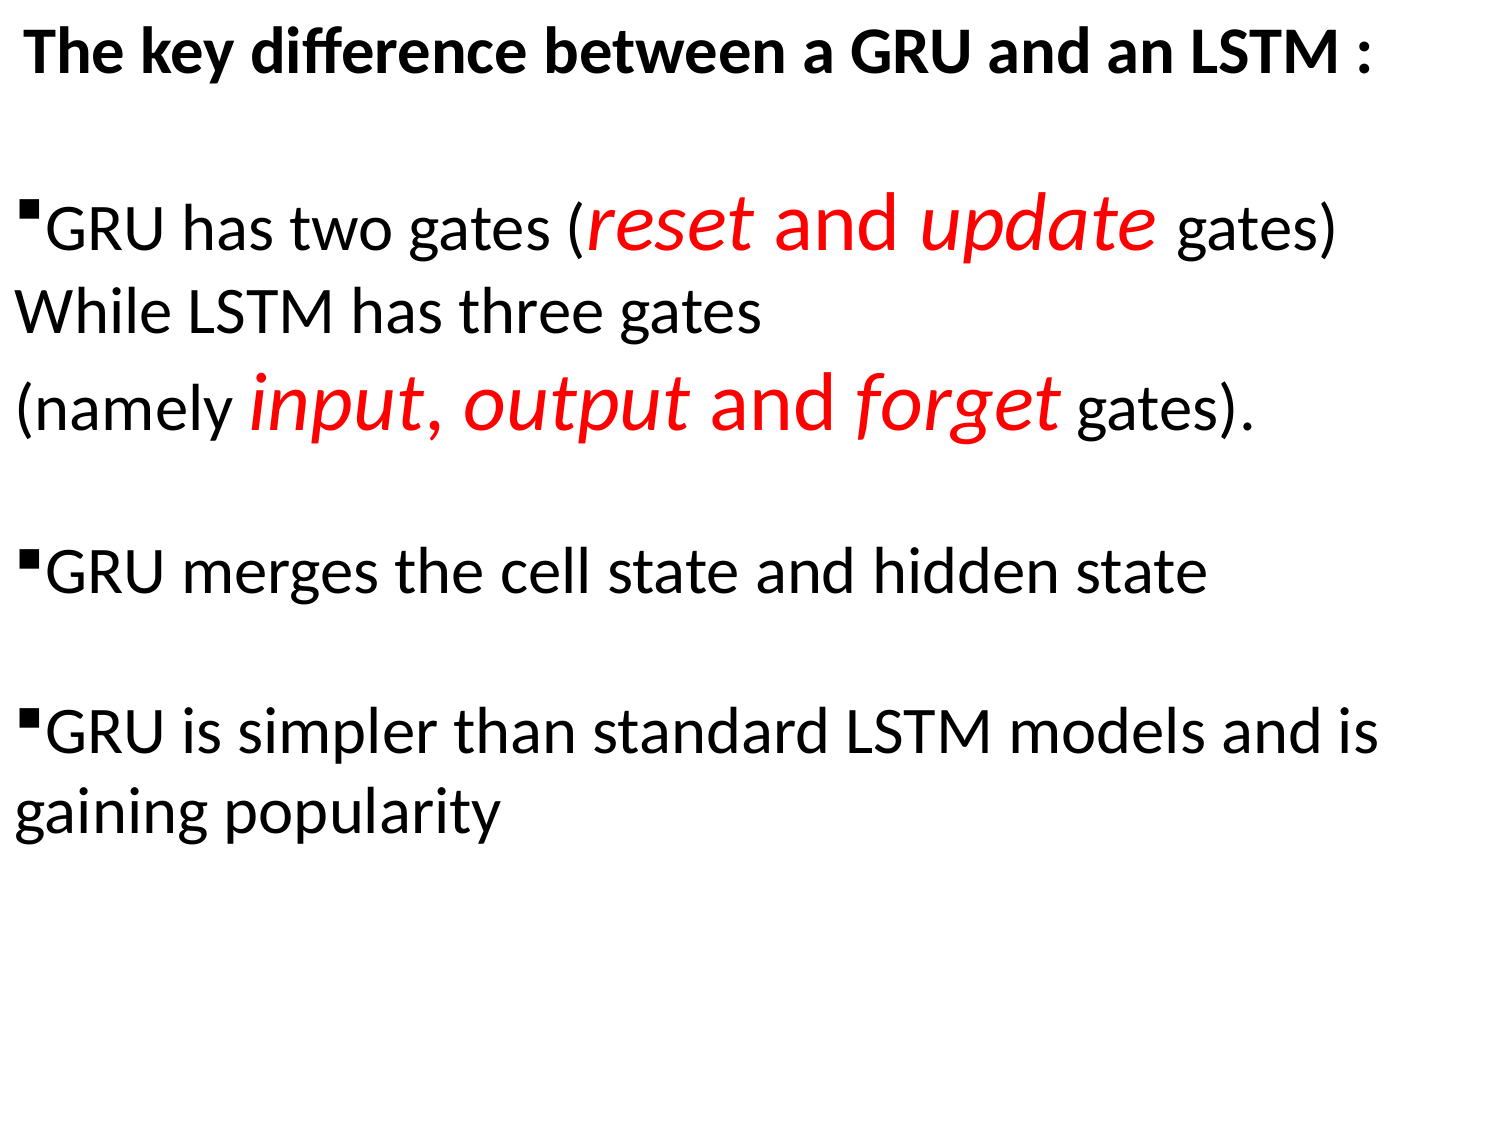

The key difference between a GRU and an LSTM :

GRU has two gates (reset and update gates)
While LSTM has three gates (namely input, output and forget gates).

GRU merges the cell state and hidden state

GRU is simpler than standard LSTM models and is gaining popularity